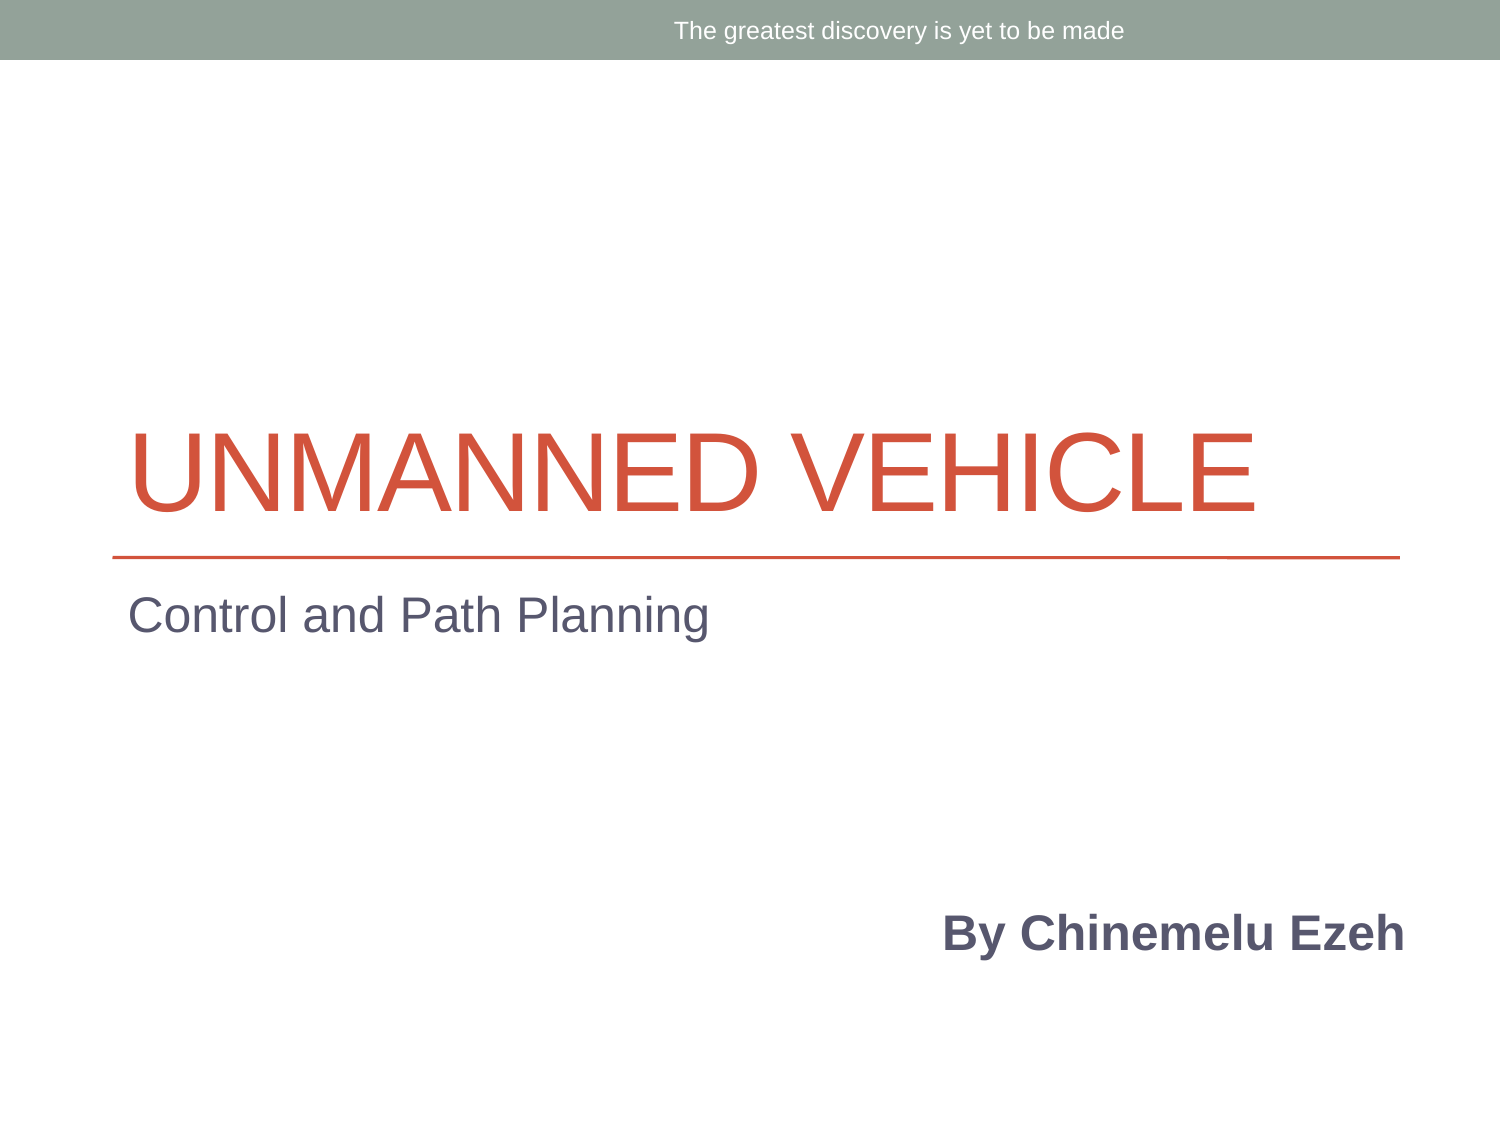

The greatest discovery is yet to be made
# Unmanned Vehicle
Control and Path Planning

By Chinemelu Ezeh